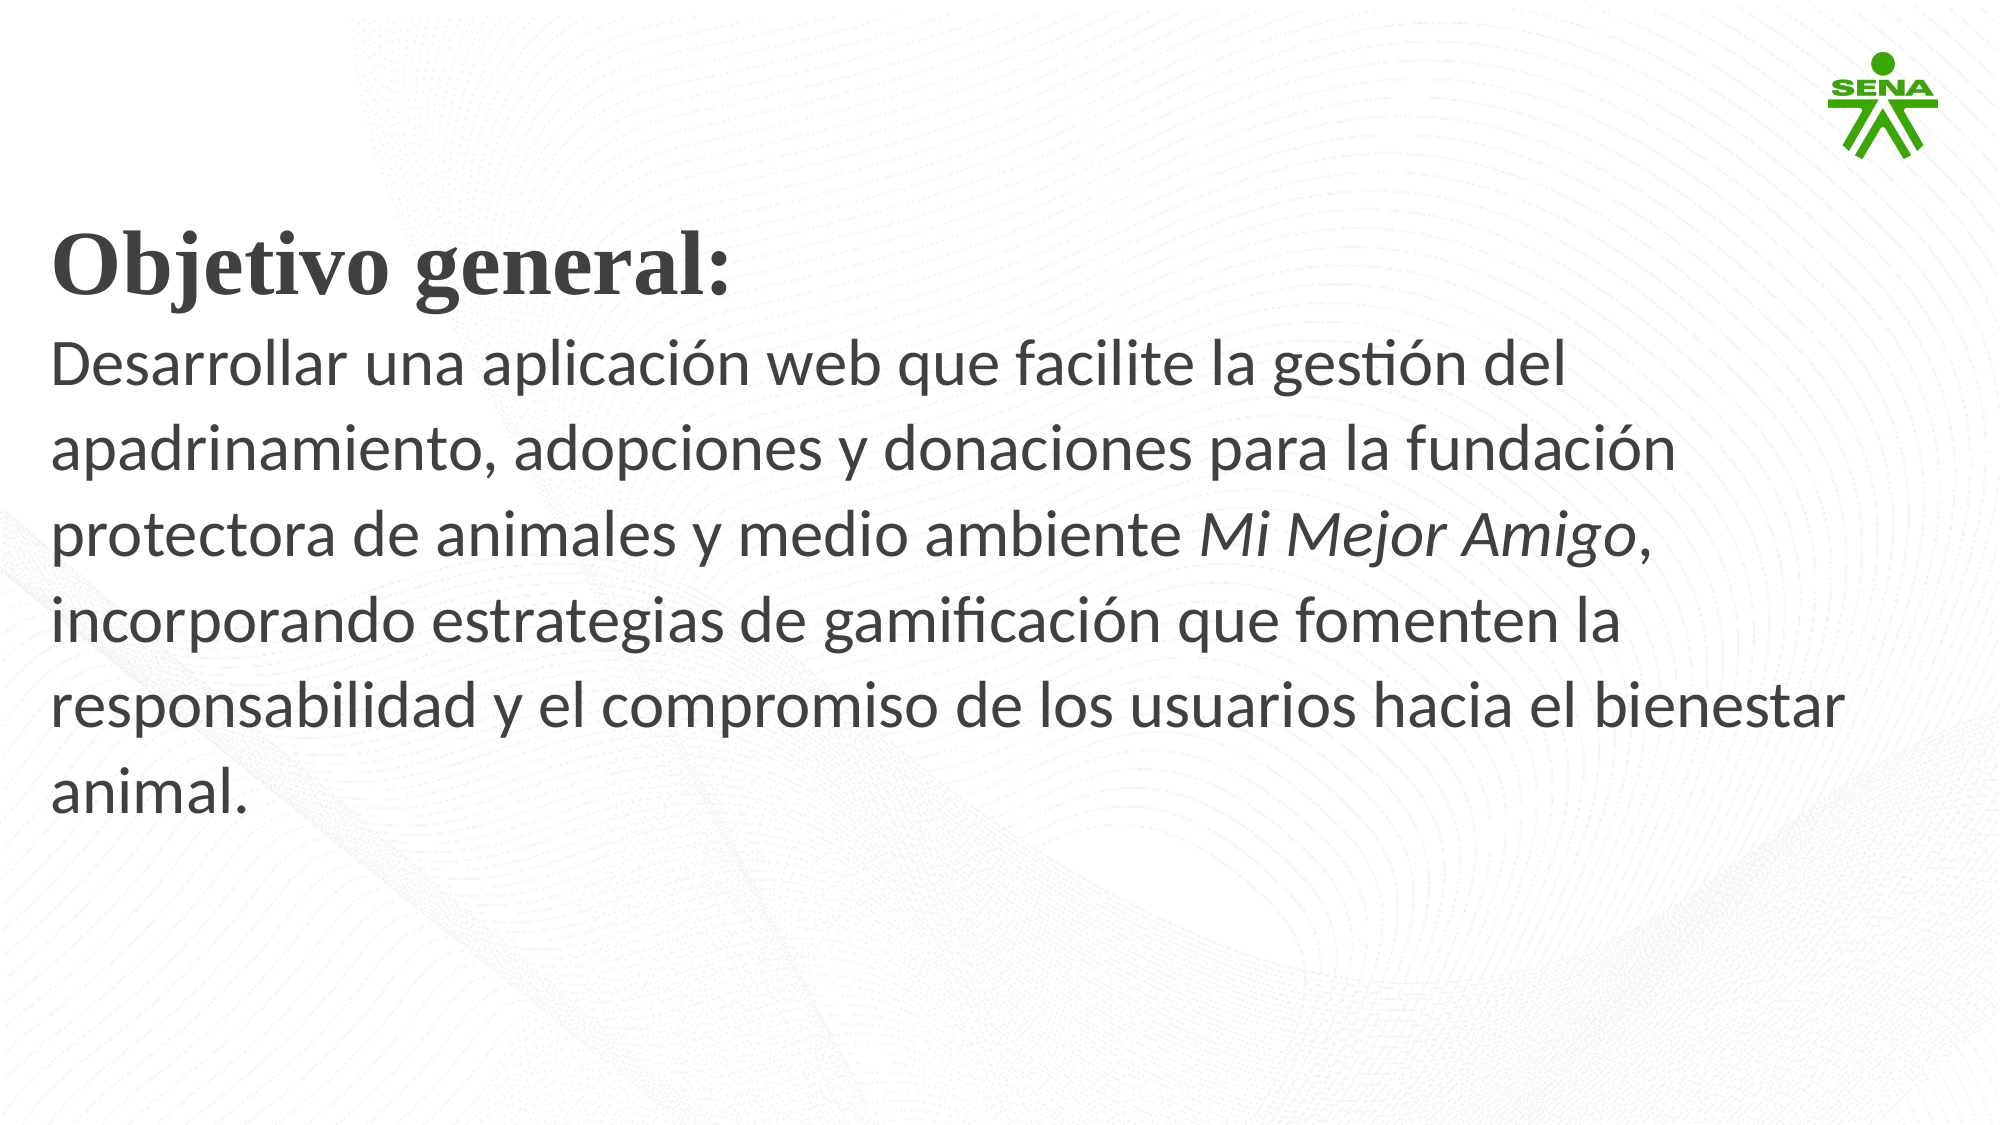

# Objetivo general: Desarrollar una aplicación web que facilite la gestión del apadrinamiento, adopciones y donaciones para la fundación protectora de animales y medio ambiente Mi Mejor Amigo, incorporando estrategias de gamificación que fomenten la responsabilidad y el compromiso de los usuarios hacia el bienestar animal.